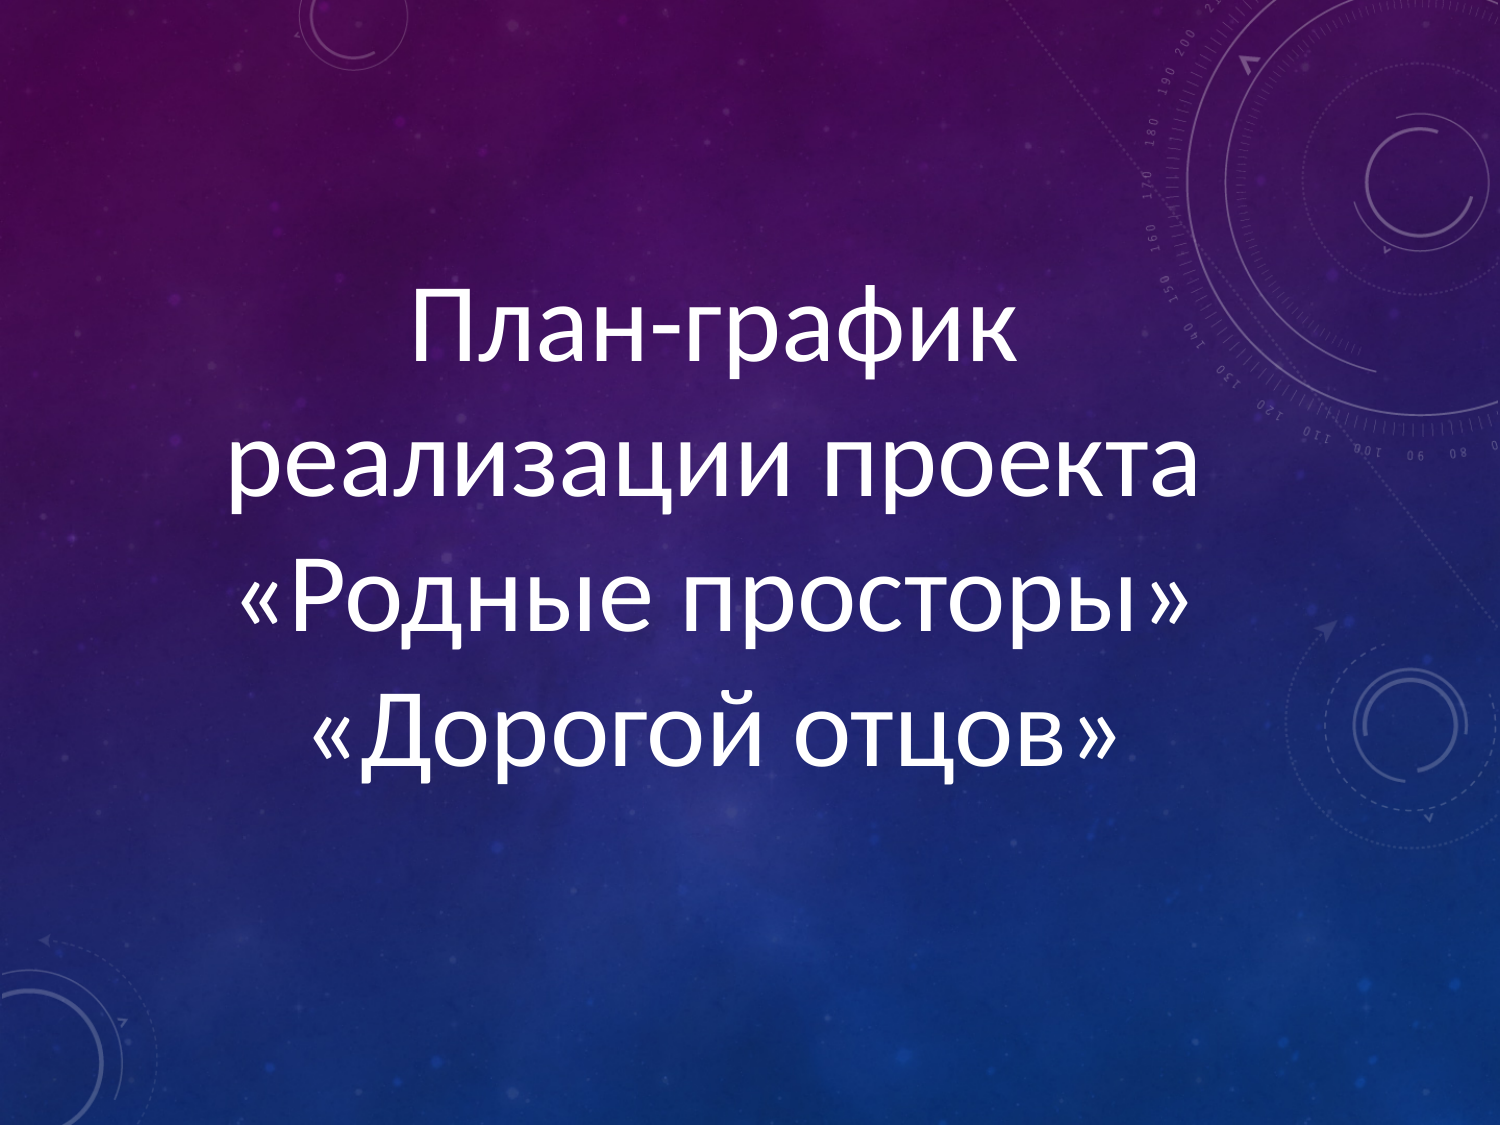

План-график реализации проекта «Родные просторы» «Дорогой отцов»